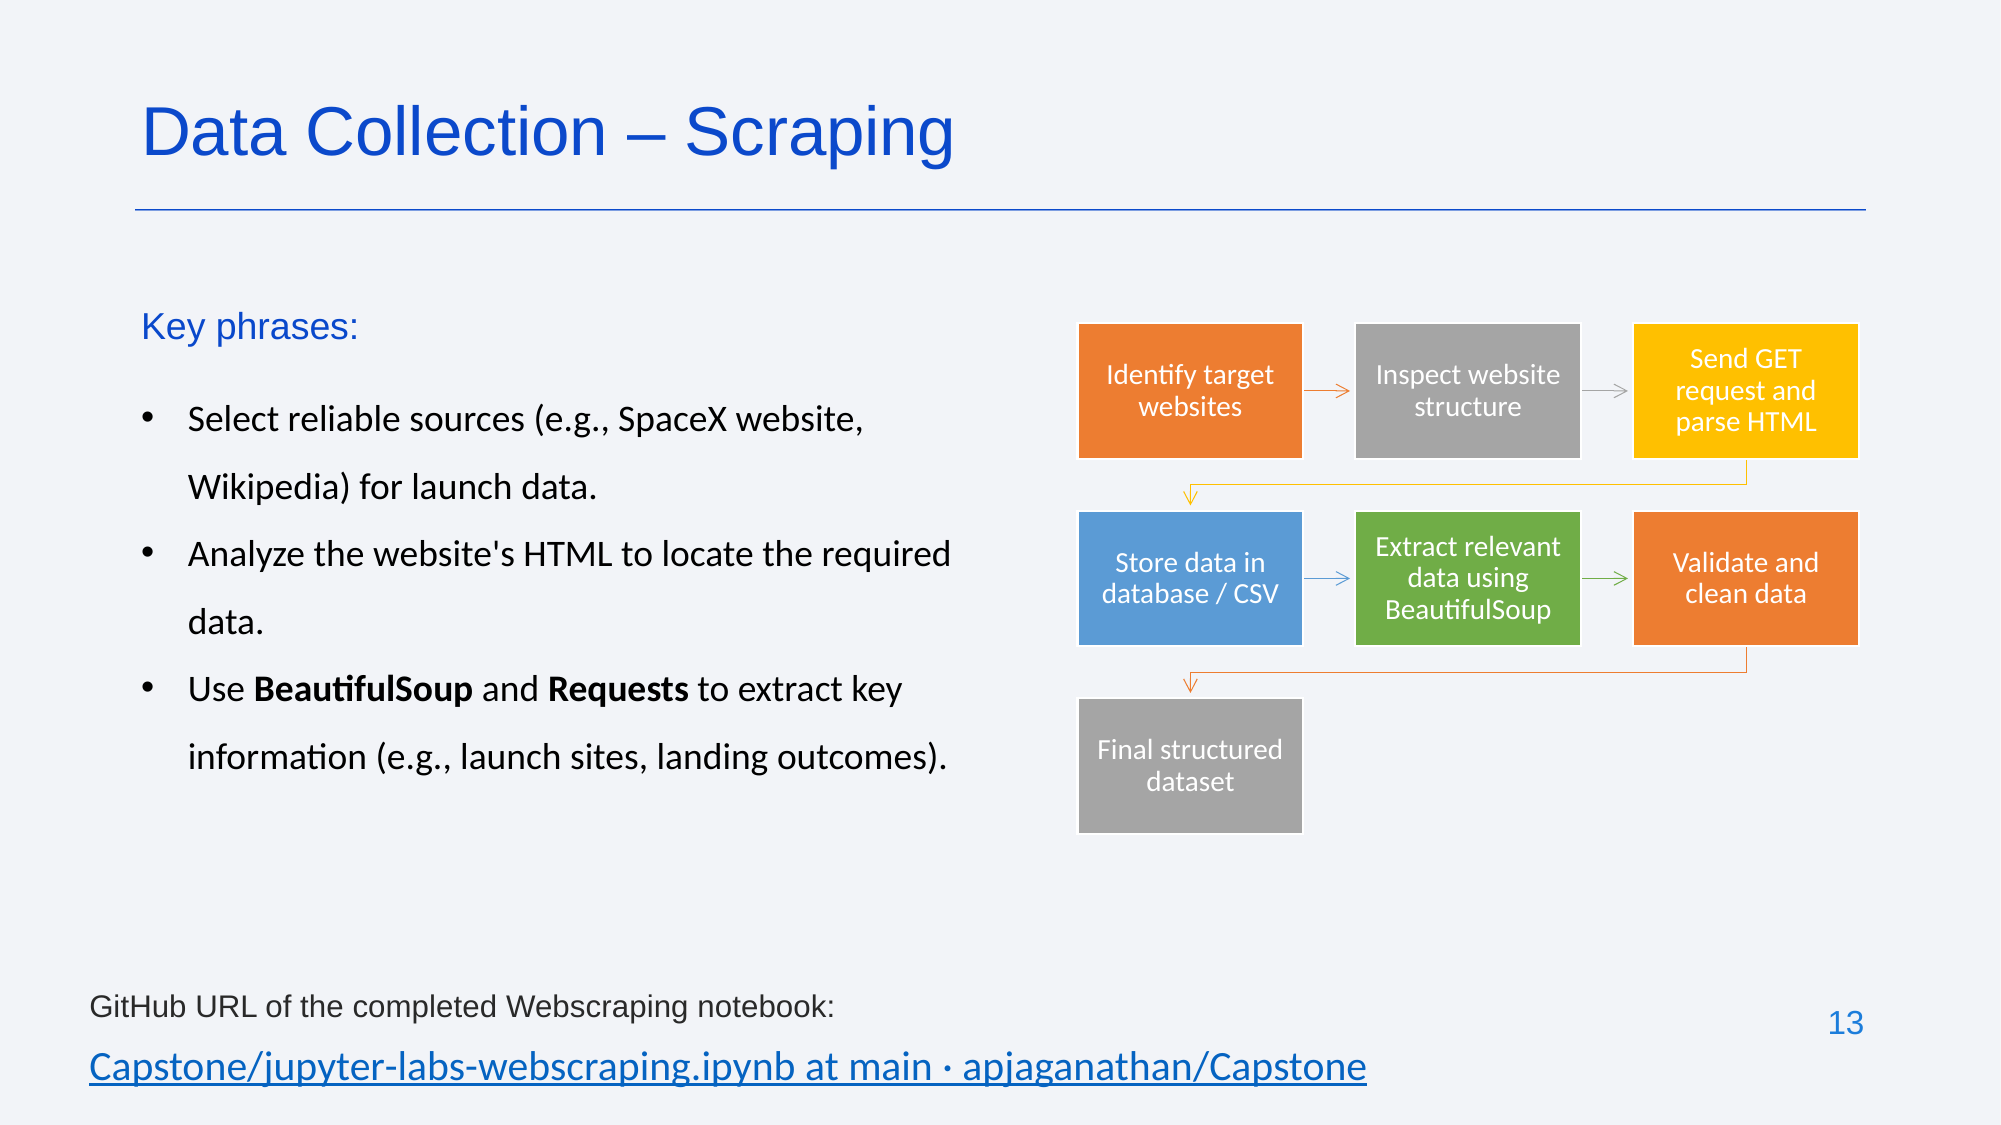

Data Collection – Scraping

Identify target websites

Inspect website structure

Send GET request and parse HTML

Store data in database / CSV

Extract relevant data using BeautifulSoup

Validate and clean data
Final structured dataset
Key phrases:
Select reliable sources (e.g., SpaceX website, Wikipedia) for launch data.
Analyze the website's HTML to locate the required data.
Use BeautifulSoup and Requests to extract key information (e.g., launch sites, landing outcomes).
GitHub URL of the completed Webscraping notebook:
Capstone/jupyter-labs-webscraping.ipynb at main · apjaganathan/Capstone
13